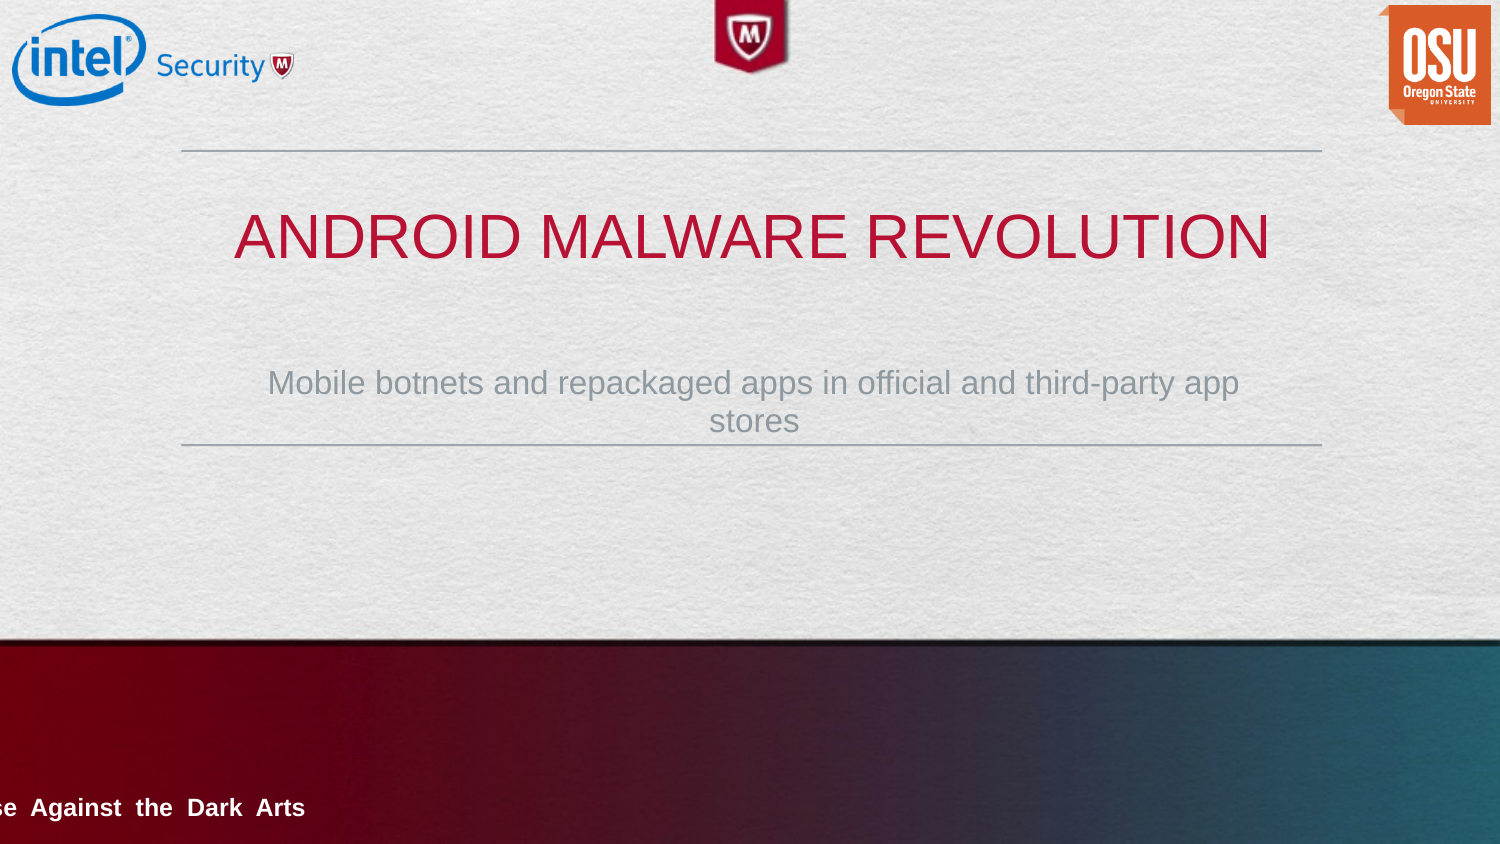

# Android malware revolution
Mobile botnets and repackaged apps in official and third-party app stores